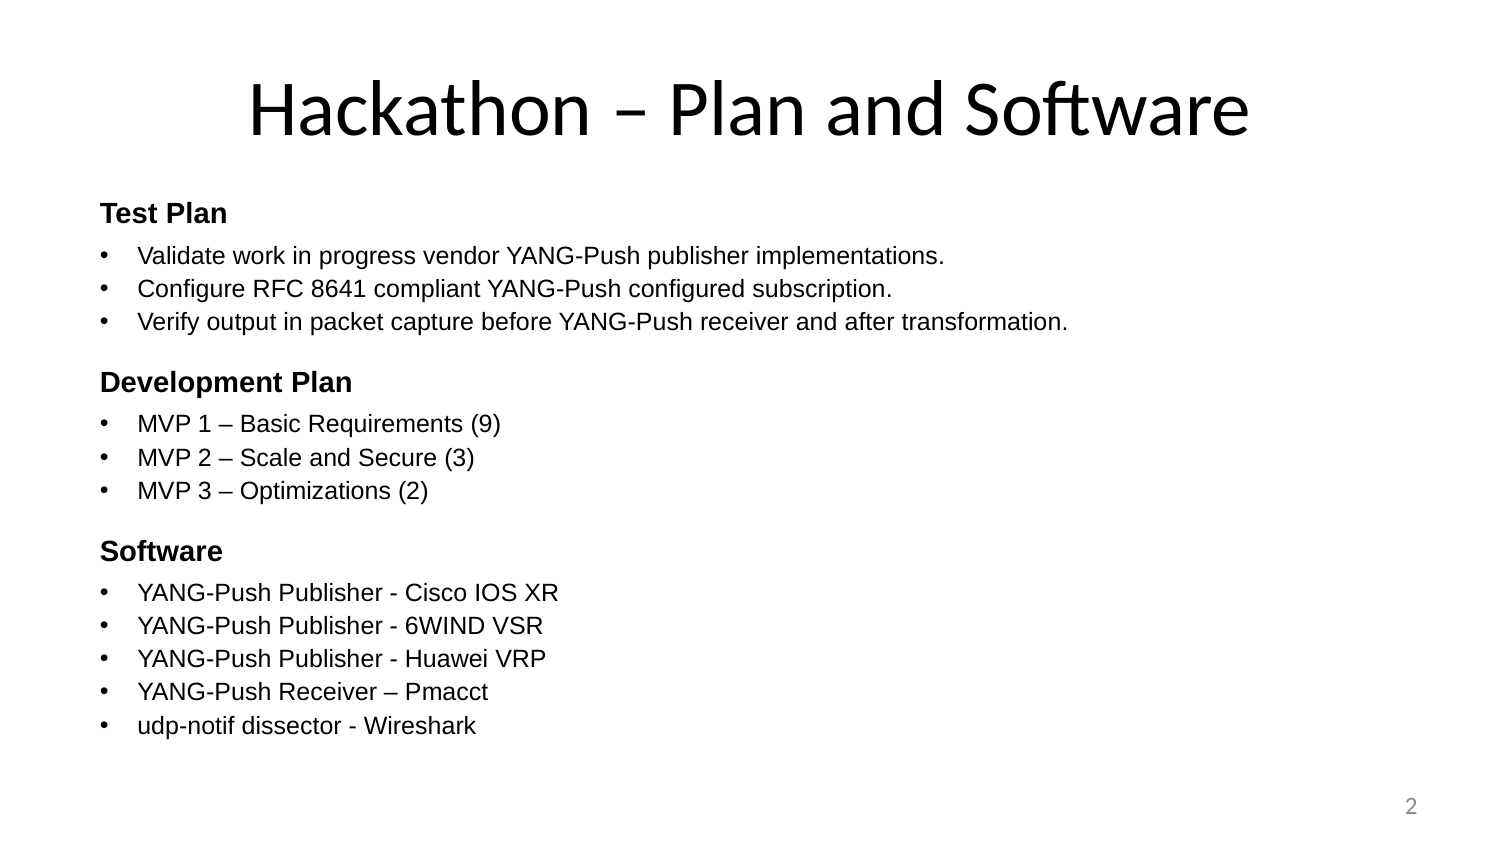

# Hackathon – Plan and Software
Test Plan
Validate work in progress vendor YANG-Push publisher implementations.
Configure RFC 8641 compliant YANG-Push configured subscription.
Verify output in packet capture before YANG-Push receiver and after transformation.
Development Plan
MVP 1 – Basic Requirements (9)
MVP 2 – Scale and Secure (3)
MVP 3 – Optimizations (2)
Software
YANG-Push Publisher - Cisco IOS XR
YANG-Push Publisher - 6WIND VSR
YANG-Push Publisher - Huawei VRP
YANG-Push Receiver – Pmacct
udp-notif dissector - Wireshark
2